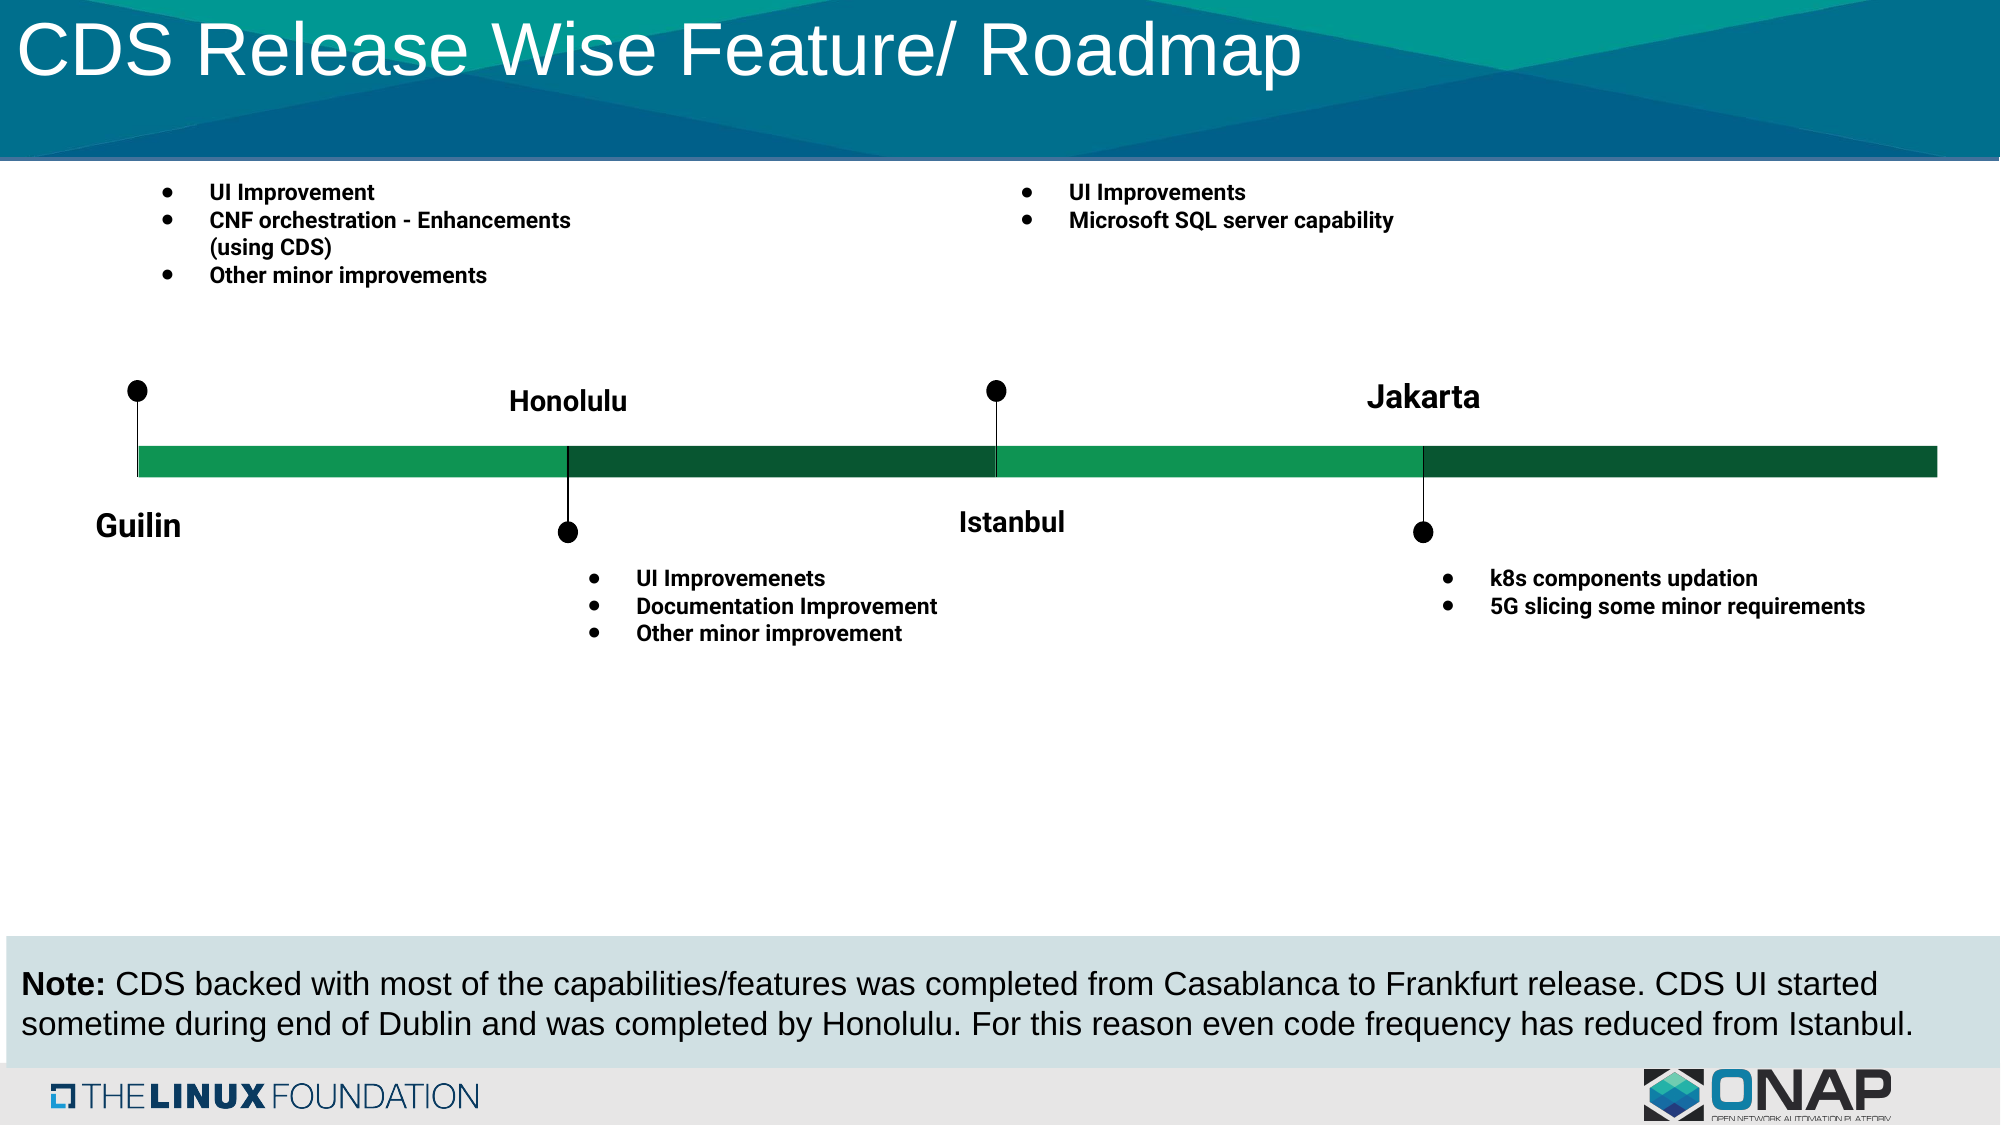

CDS Release Wise Feature/ Roadmap
UI Improvement
CNF orchestration - Enhancements (using CDS)
Other minor improvements

Guilin

UI Improvements
Microsoft SQL server capability

Istanbul

Jakarta

k8s components updation
5G slicing some minor requirements

Honolulu

UI Improvemenets
Documentation Improvement
Other minor improvement

Note: CDS backed with most of the capabilities/features was completed from Casablanca to Frankfurt release. CDS UI started sometime during end of Dublin and was completed by Honolulu. For this reason even code frequency has reduced from Istanbul.